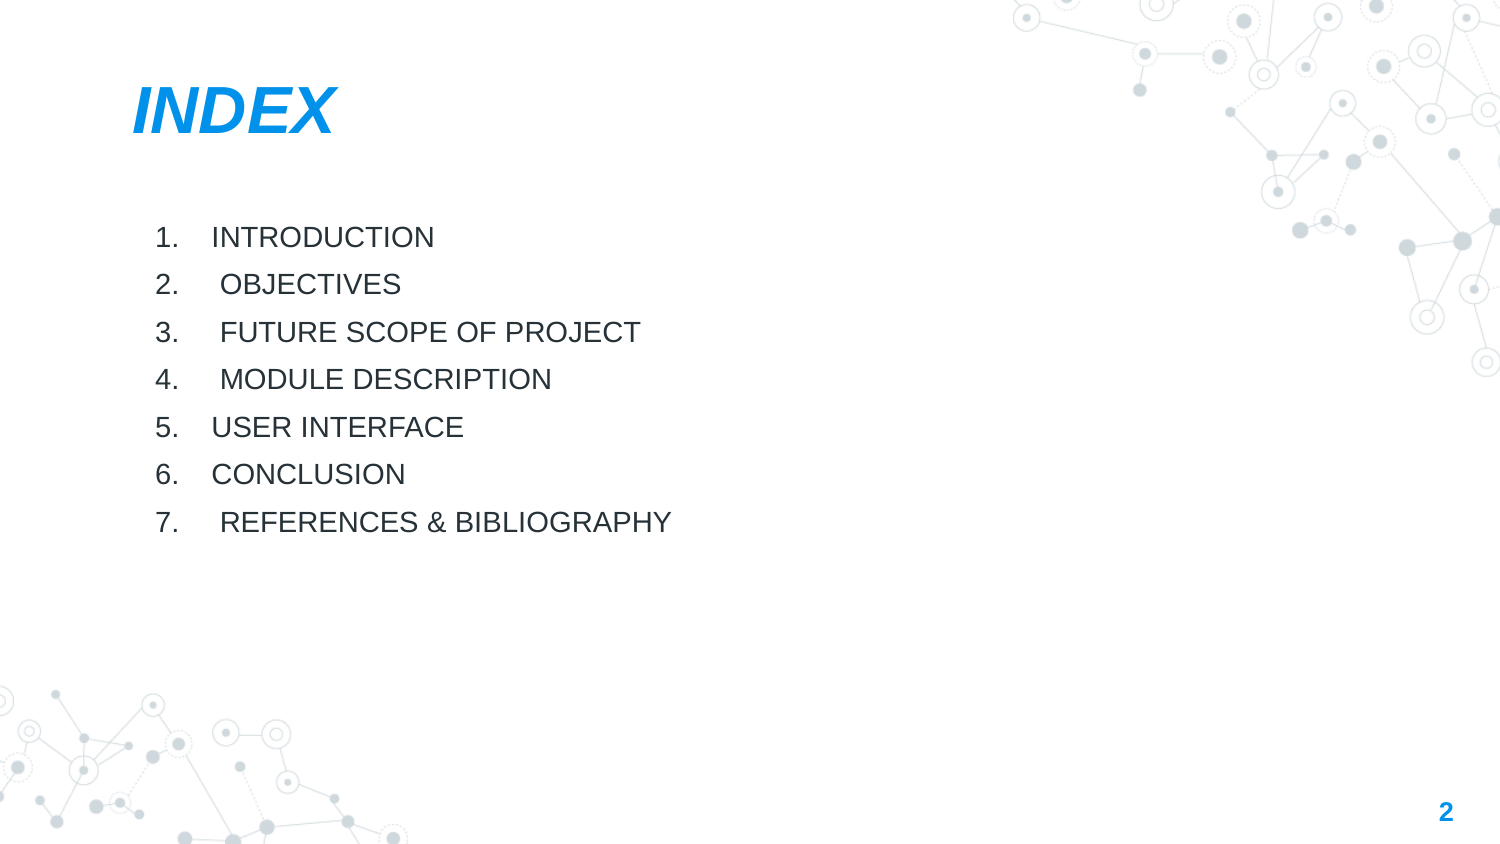

# INDEX
INTRODUCTION
 OBJECTIVES
 FUTURE SCOPE OF PROJECT
 MODULE DESCRIPTION
USER INTERFACE
CONCLUSION
 REFERENCES & BIBLIOGRAPHY

2